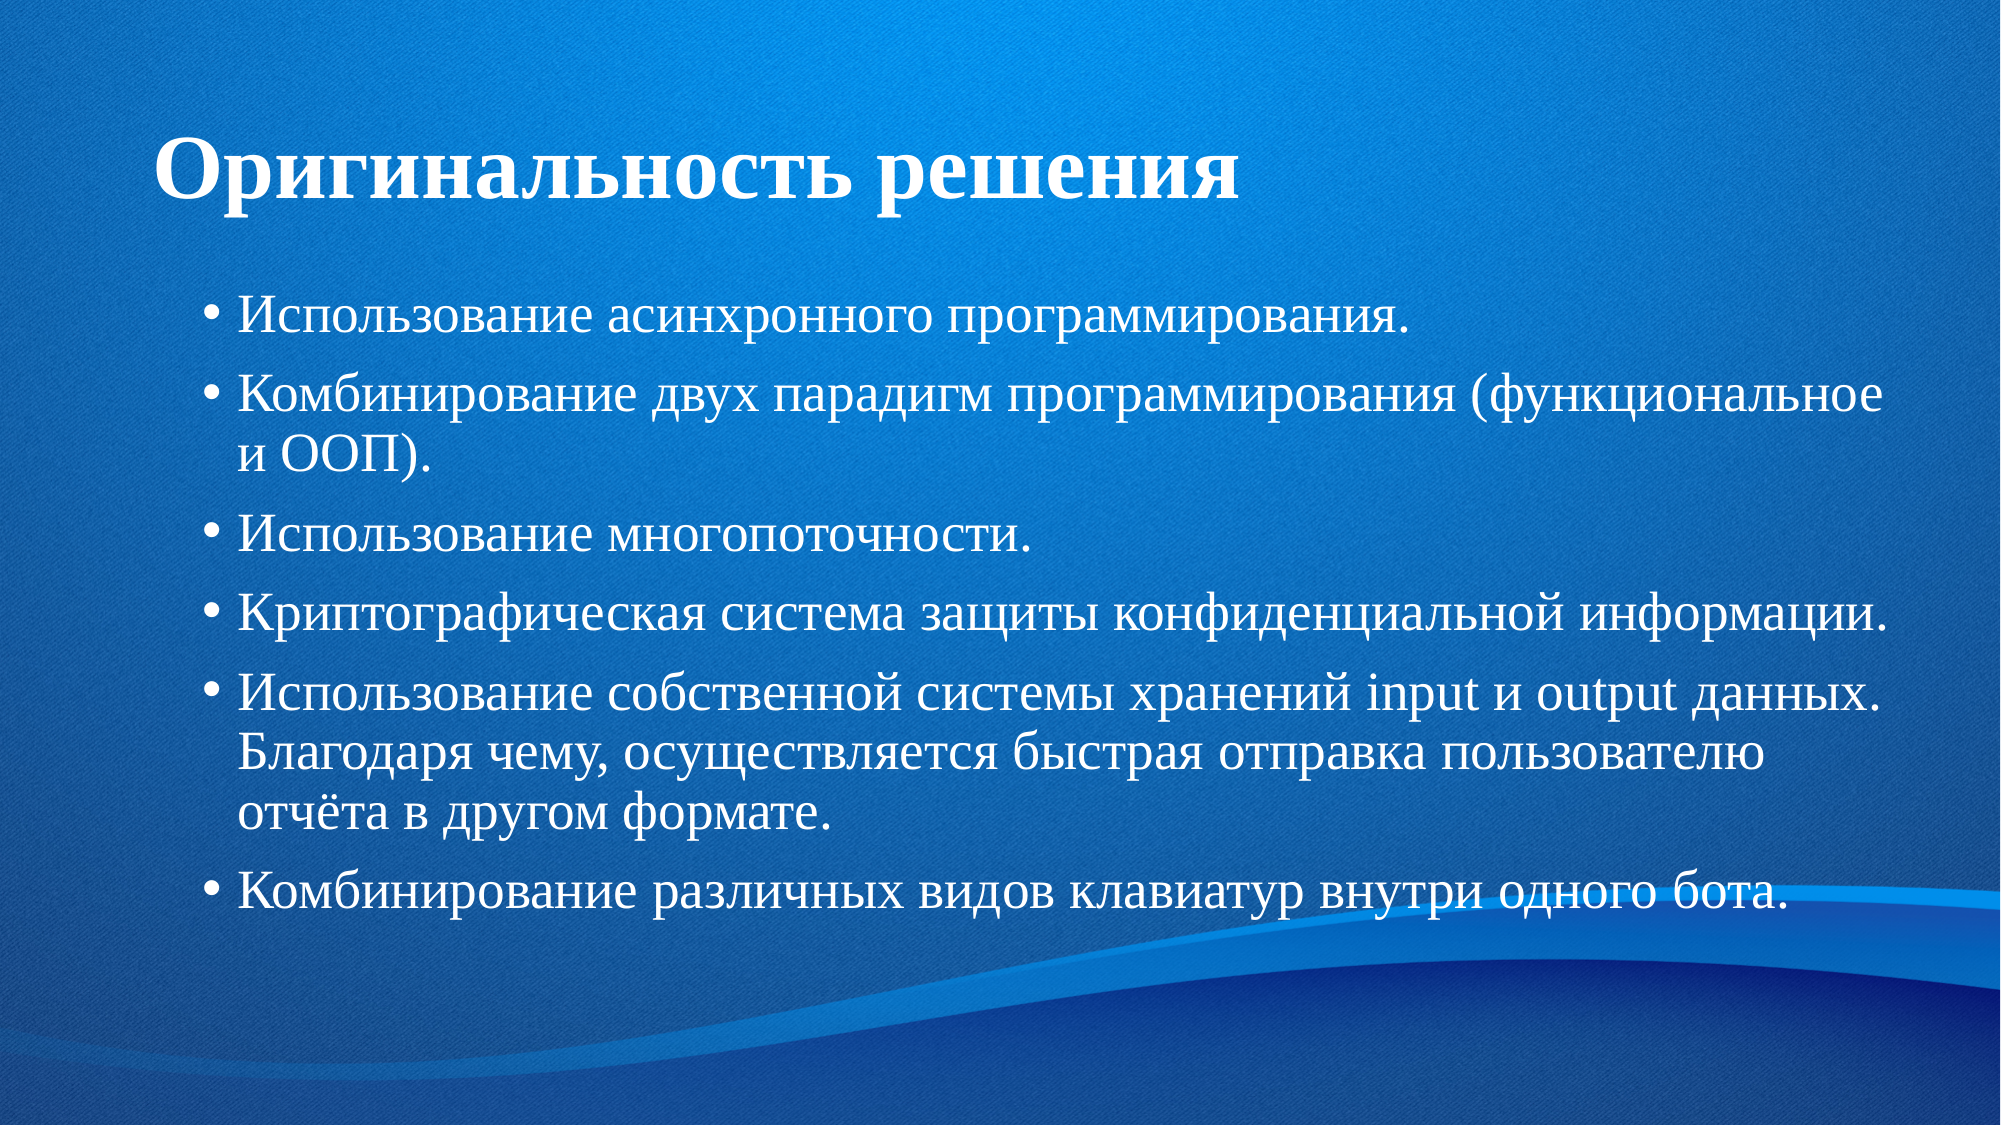

# Оригинальность решения
Использование асинхронного программирования.
Комбинирование двух парадигм программирования (функциональное и ООП).
Использование многопоточности.
Криптографическая система защиты конфиденциальной информации.
Использование собственной системы хранений input и output данных. Благодаря чему, осуществляется быстрая отправка пользователю отчёта в другом формате.
Комбинирование различных видов клавиатур внутри одного бота.